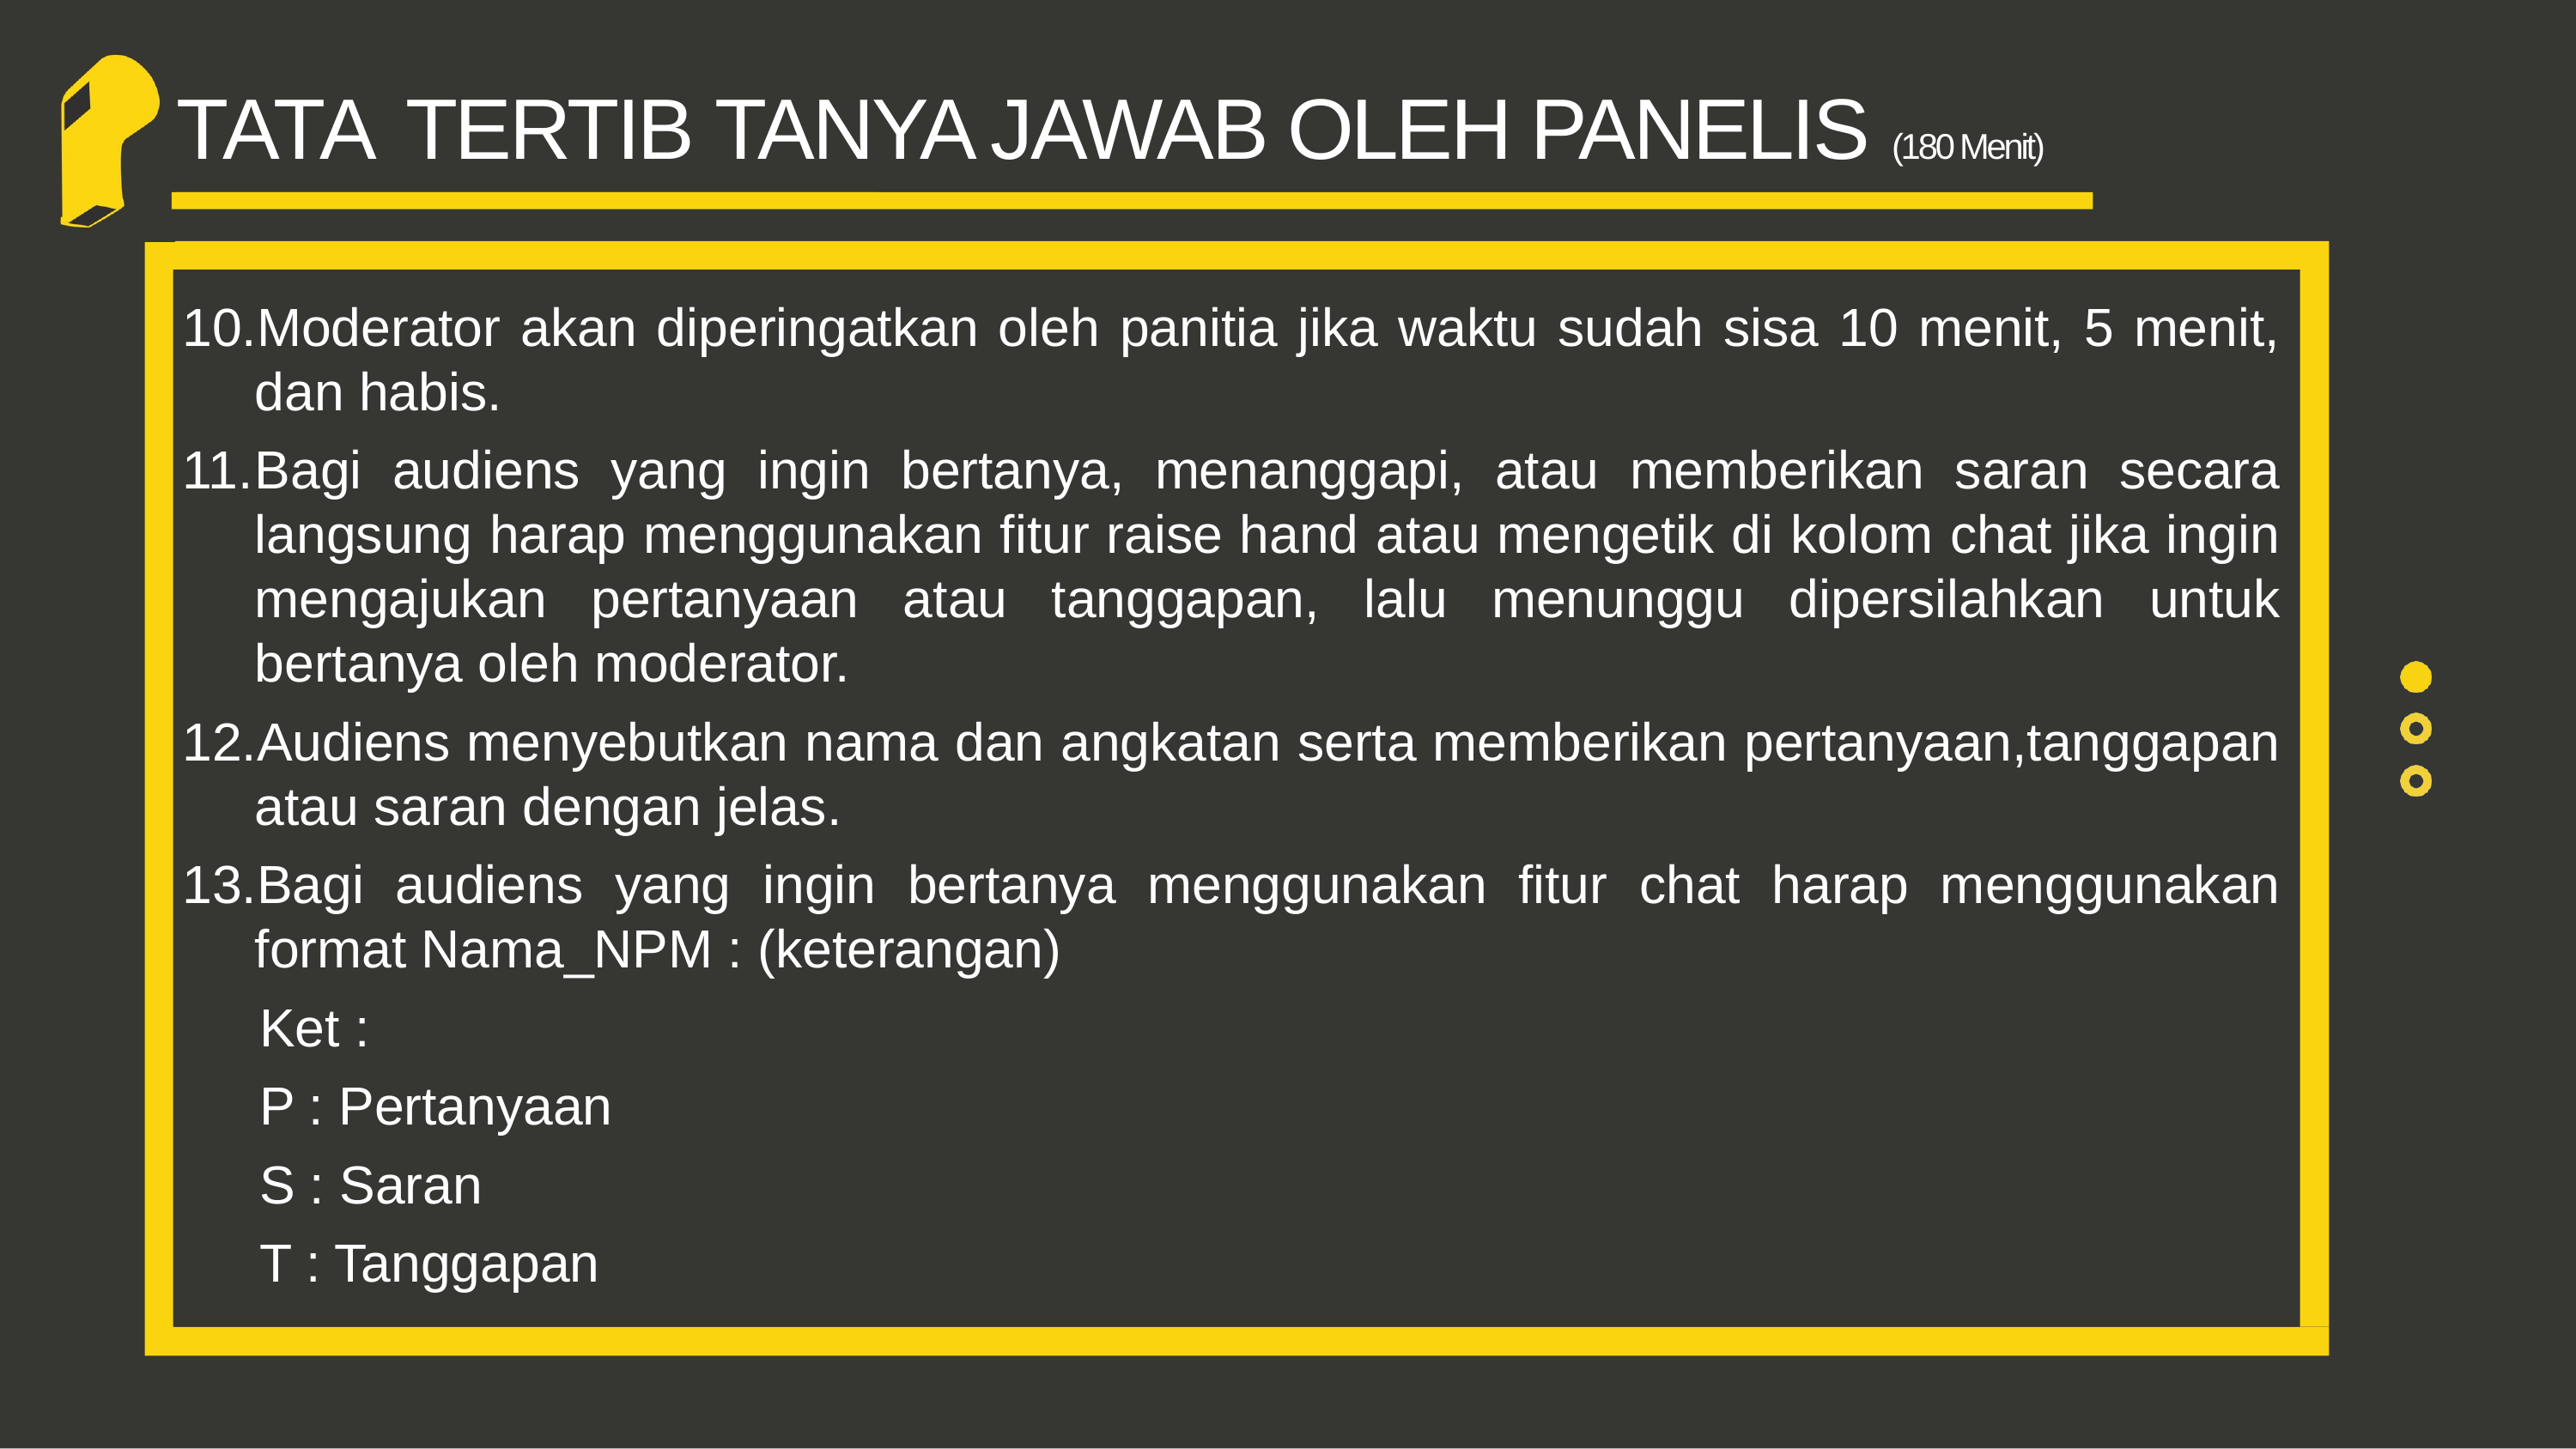

# TATA TERTIB TANYA JAWAB OLEH PANELIS (180 Menit)

Moderator akan diperingatkan oleh panitia jika waktu sudah sisa 10 menit, 5 menit, dan habis.
Bagi audiens yang ingin bertanya, menanggapi, atau memberikan saran secara langsung harap menggunakan fitur raise hand atau mengetik di kolom chat jika ingin mengajukan pertanyaan atau tanggapan, lalu menunggu dipersilahkan untuk bertanya oleh moderator.
Audiens menyebutkan nama dan angkatan serta memberikan pertanyaan,tanggapan atau saran dengan jelas.
Bagi audiens yang ingin bertanya menggunakan fitur chat harap menggunakan format Nama_NPM : (keterangan)
Ket :
P : Pertanyaan
S : Saran
T : Tanggapan